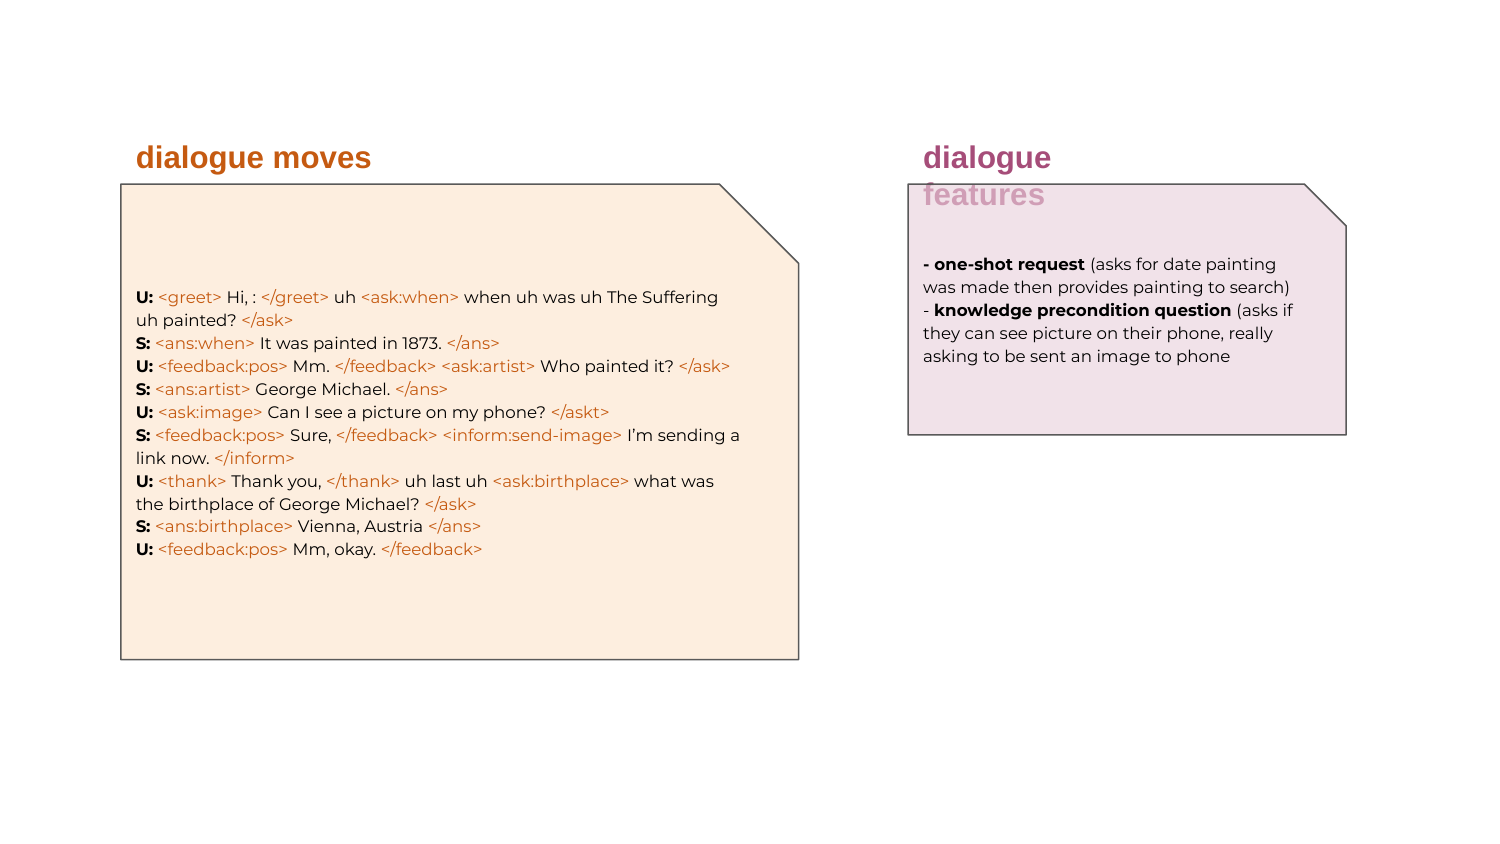

dialogue moves
dialogue features
U: <greet> Hi, : </greet> uh <ask:when> when uh was uh The Suffering uh painted? </ask>
S: <ans:when> It was painted in 1873. </ans>
U: <feedback:pos> Mm. </feedback> <ask:artist> Who painted it? </ask>
S: <ans:artist> George Michael. </ans>
U: <ask:image> Can I see a picture on my phone? </askt>
S: <feedback:pos> Sure, </feedback> <inform:send-image> I’m sending a link now. </inform>
U: <thank> Thank you, </thank> uh last uh <ask:birthplace> what was the birthplace of George Michael? </ask>
S: <ans:birthplace> Vienna, Austria </ans>
U: <feedback:pos> Mm, okay. </feedback>

- one-shot request (asks for date painting was made then provides painting to search)
- knowledge precondition question (asks if they can see picture on their phone, really asking to be sent an image to phone